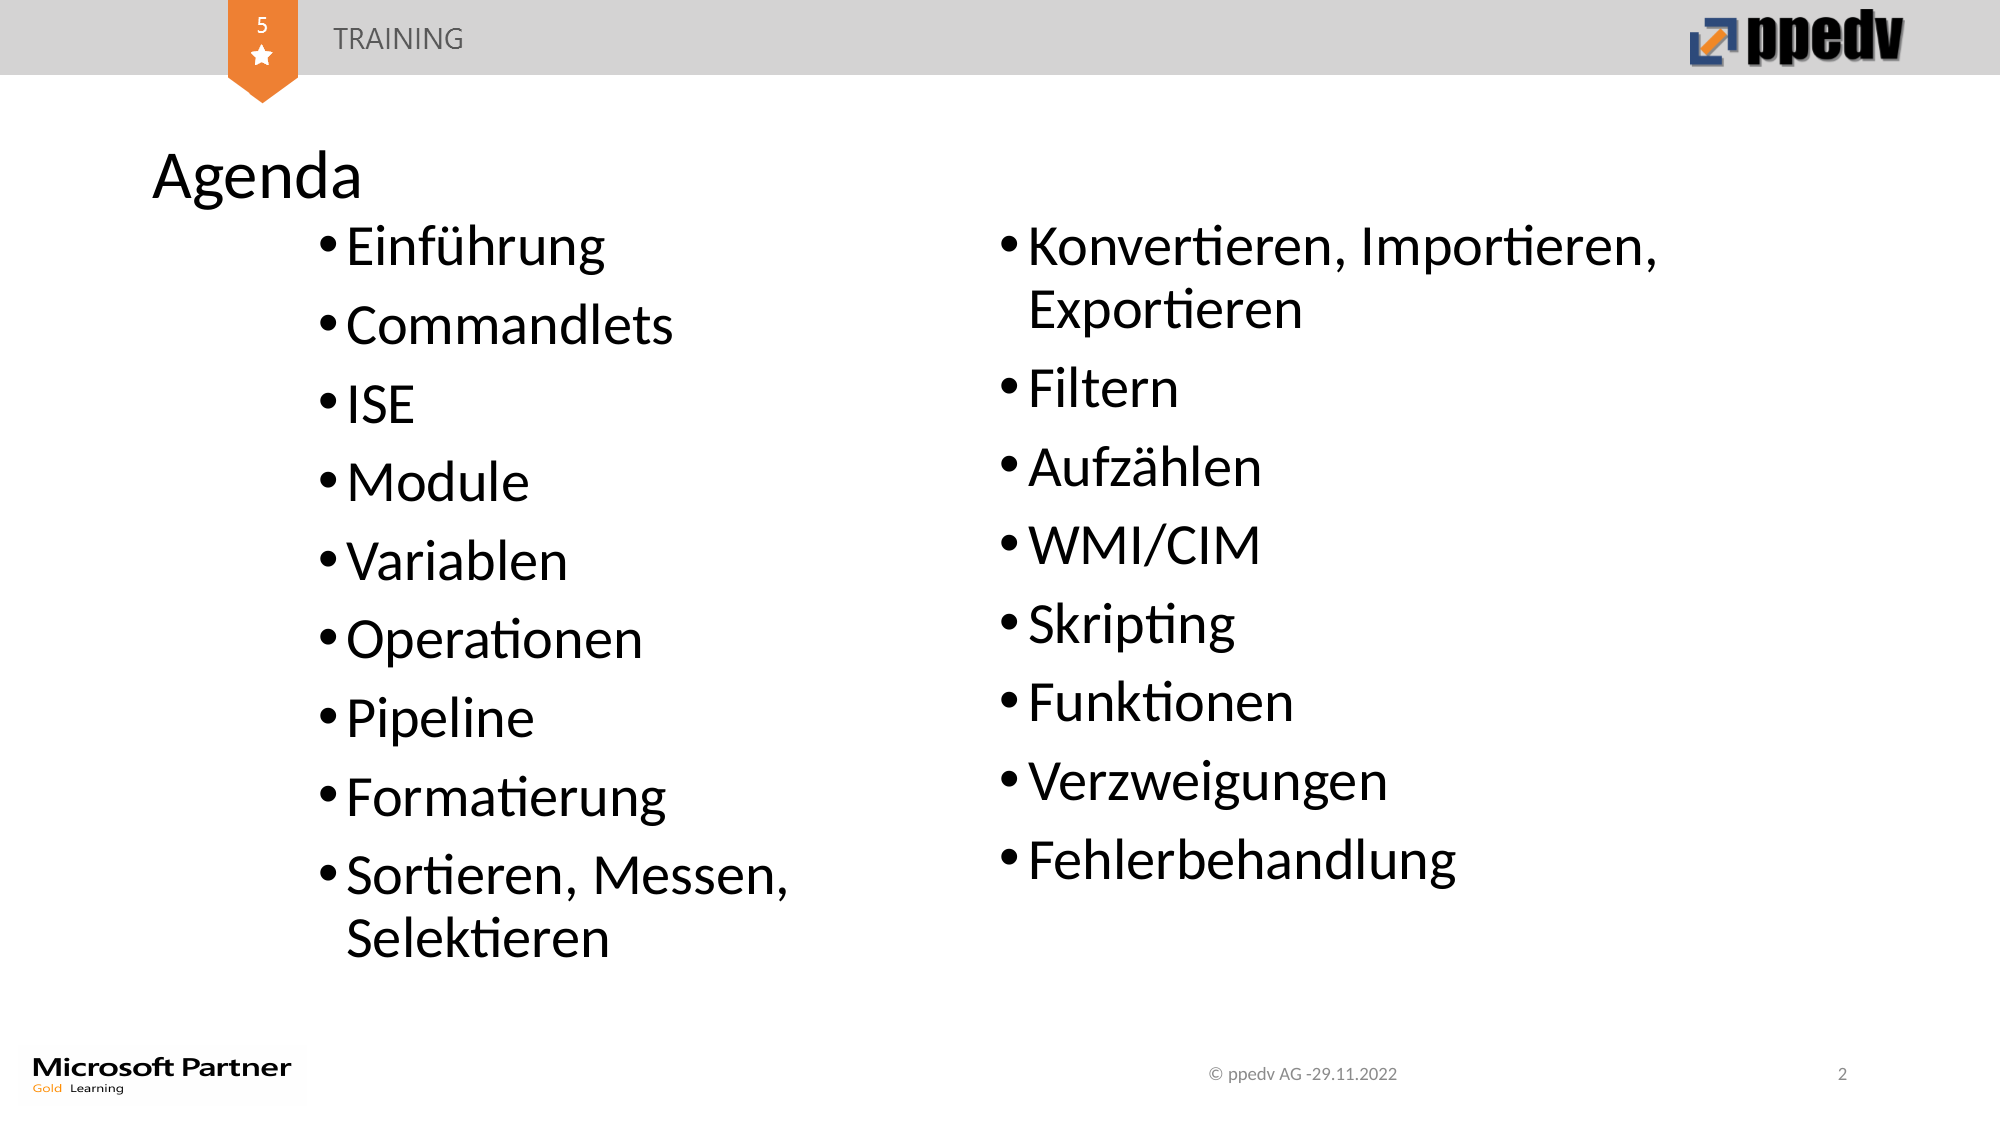

# Agenda
Einführung
Commandlets
ISE
Module
Variablen
Operationen
Pipeline
Formatierung
Sortieren, Messen, Selektieren
Konvertieren, Importieren, Exportieren
Filtern
Aufzählen
WMI/CIM
Skripting
Funktionen
Verzweigungen
Fehlerbehandlung
© ppedv AG -29.11.2022
2